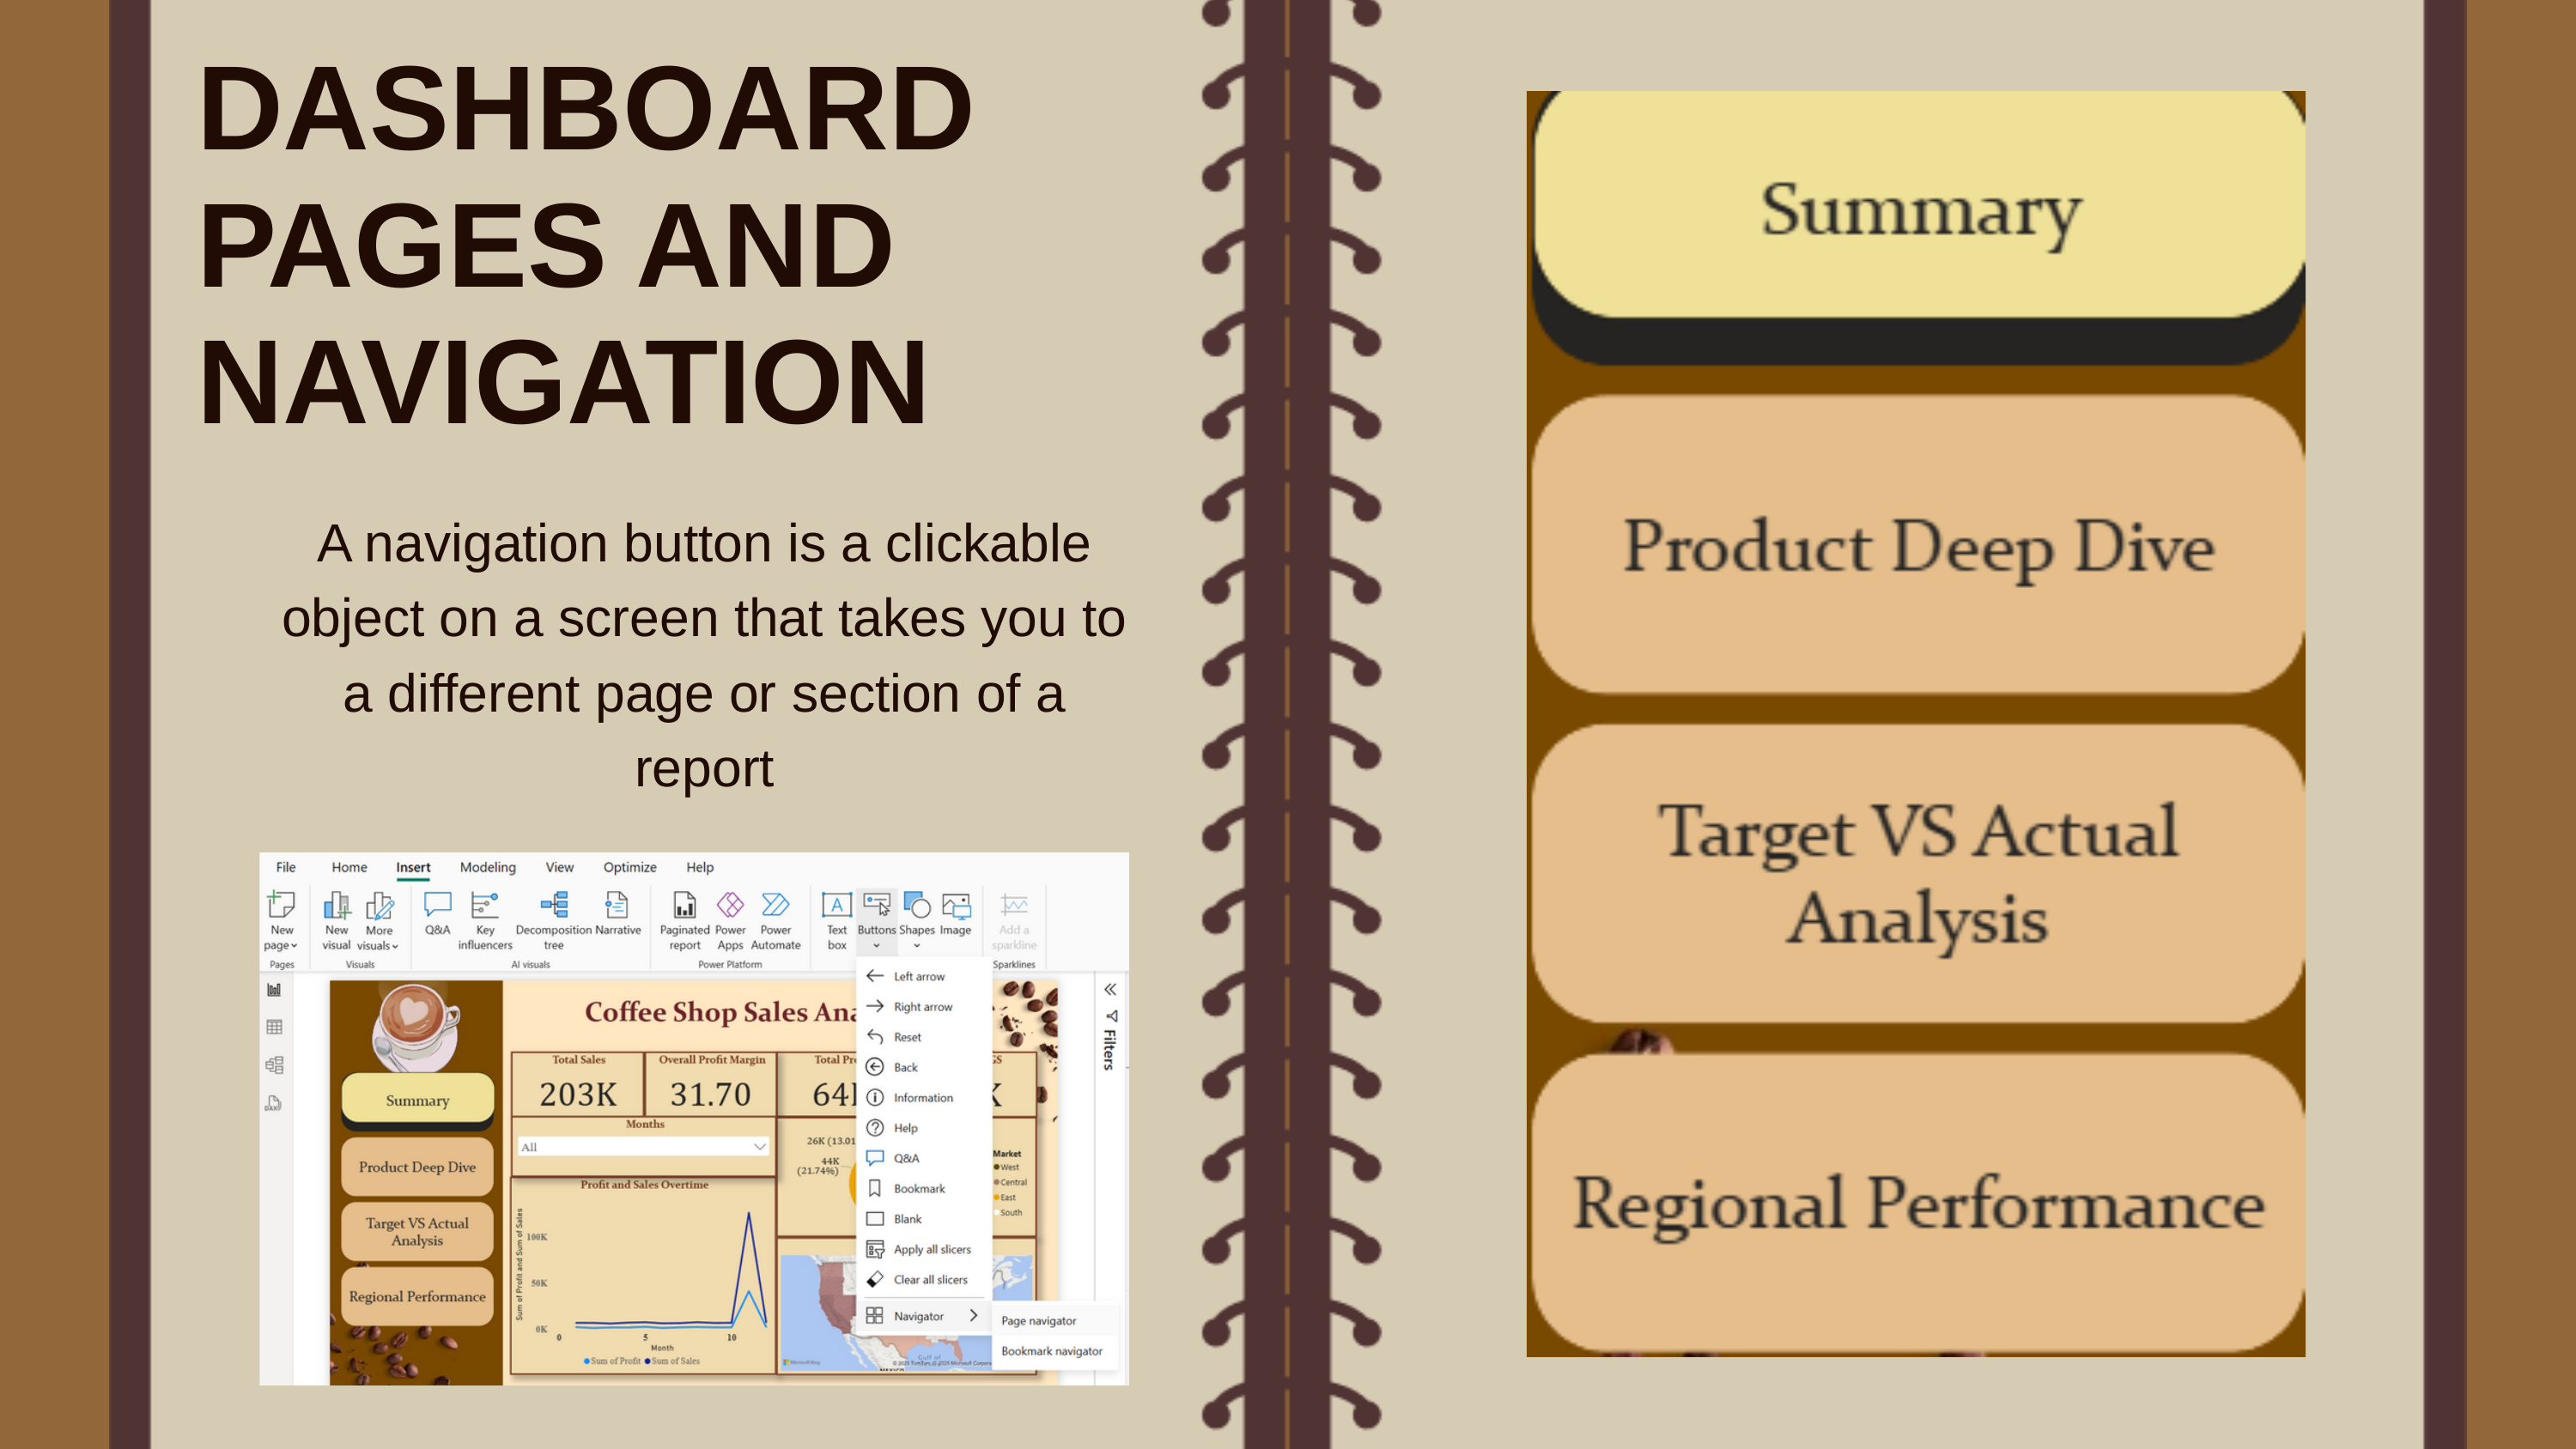

DASHBOARD PAGES AND NAVIGATION

A navigation button is a clickable object on a screen that takes you to a different page or section of a report